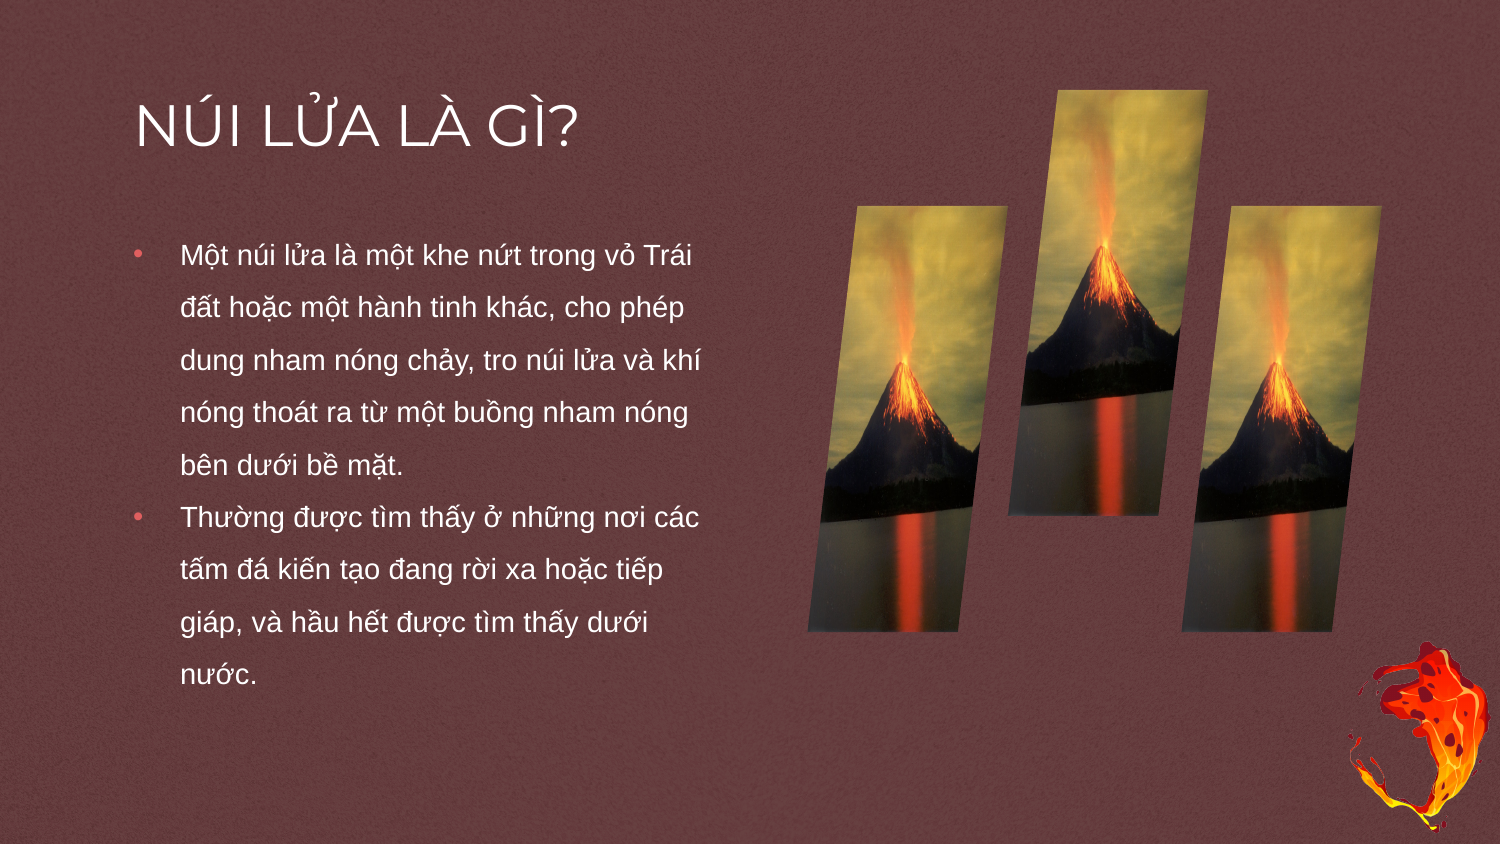

# NÚI LỬA LÀ GÌ?

Một núi lửa là một khe nứt trong vỏ Trái đất hoặc một hành tinh khác, cho phép dung nham nóng chảy, tro núi lửa và khí nóng thoát ra từ một buồng nham nóng bên dưới bề mặt.
Thường được tìm thấy ở những nơi các tấm đá kiến ​​tạo đang rời xa hoặc tiếp giáp, và hầu hết được tìm thấy dưới nước.